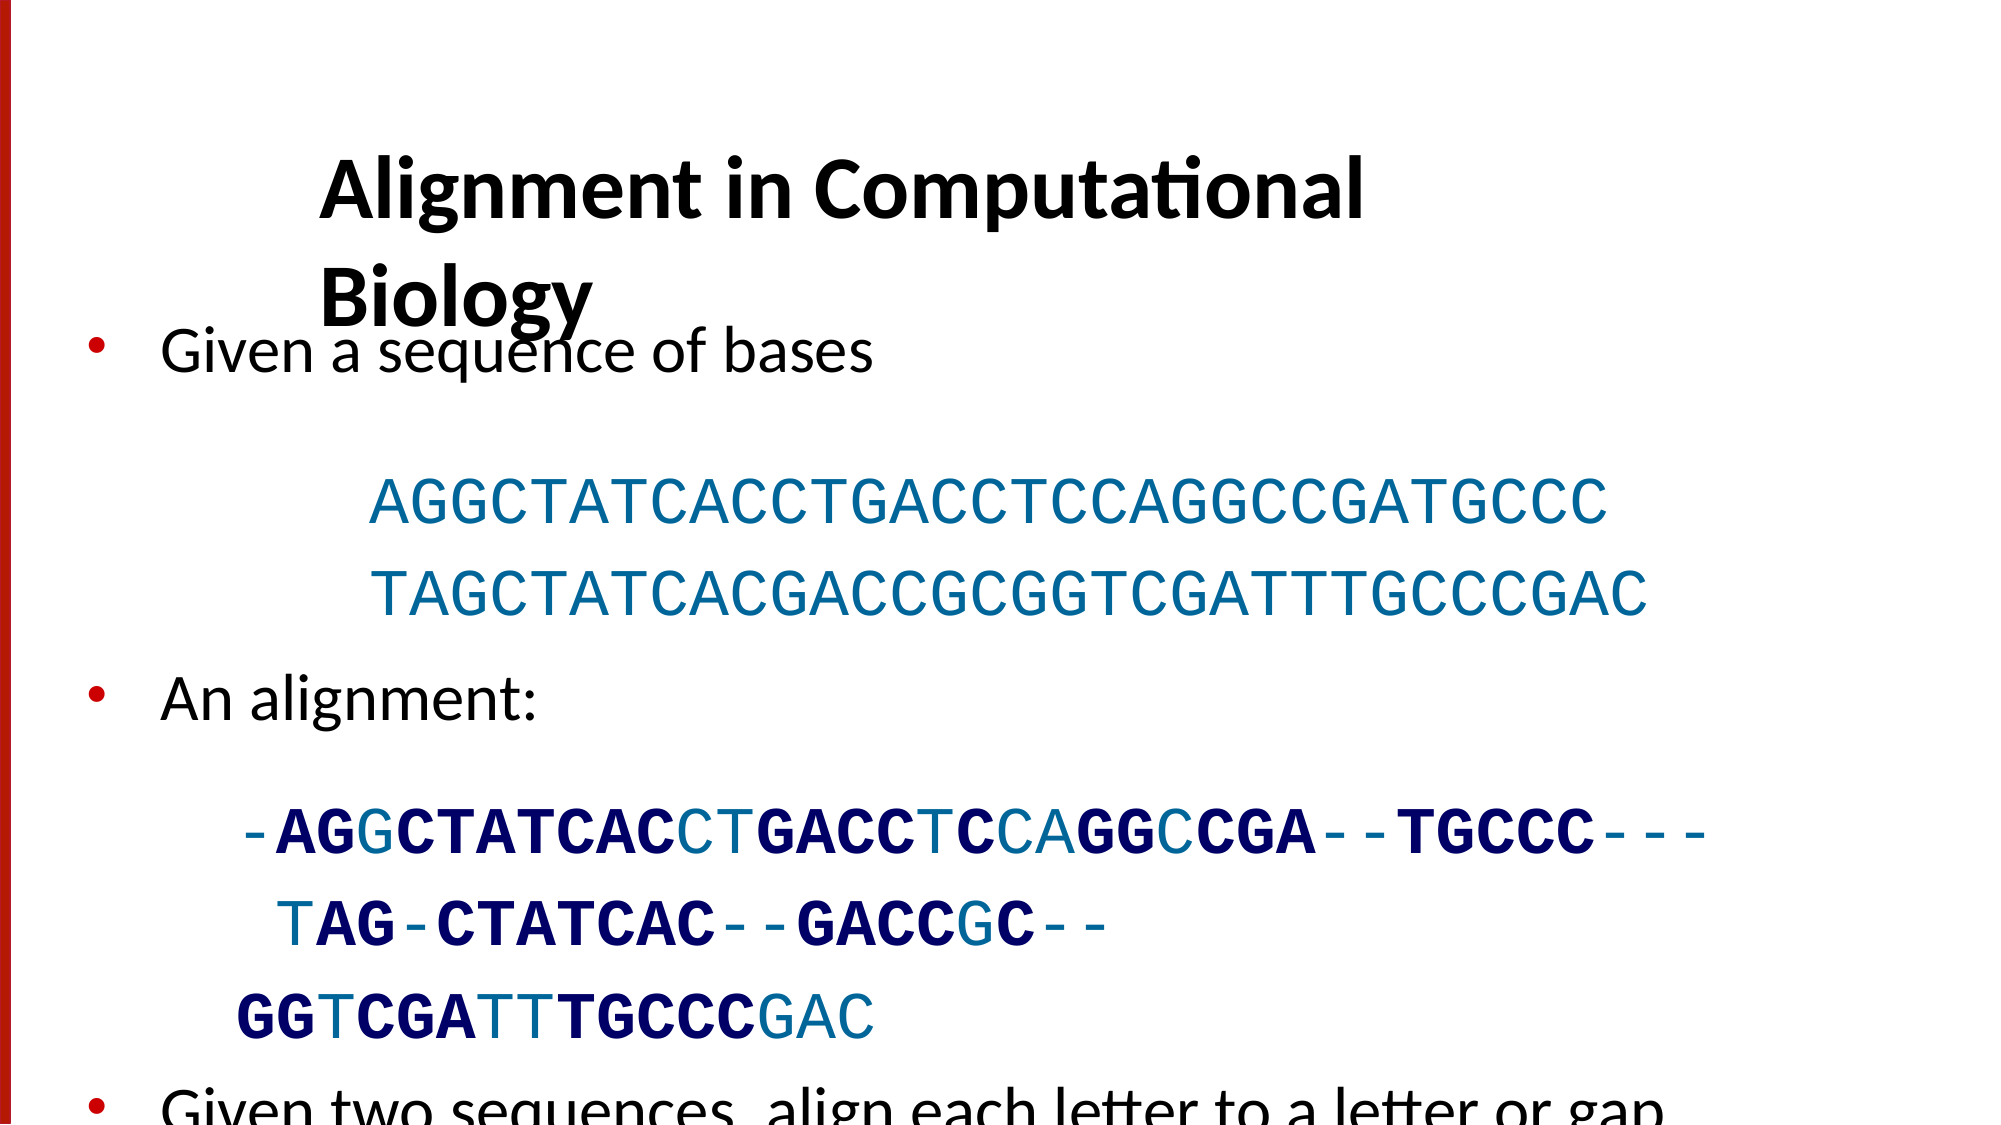

# Alignment in Computational Biology
Given a sequence of bases
AGGCTATCACCTGACCTCCAGGCCGATGCCC  TAGCTATCACGACCGCGGTCGATTTGCCCGAC
An alignment:
-AGGCTATCACCTGACCTCCAGGCCGA--TGCCC---  TAG-CTATCAC--GACCGC--GGTCGATTTGCCCGAC
Given two sequences, align each letter to a letter or gap